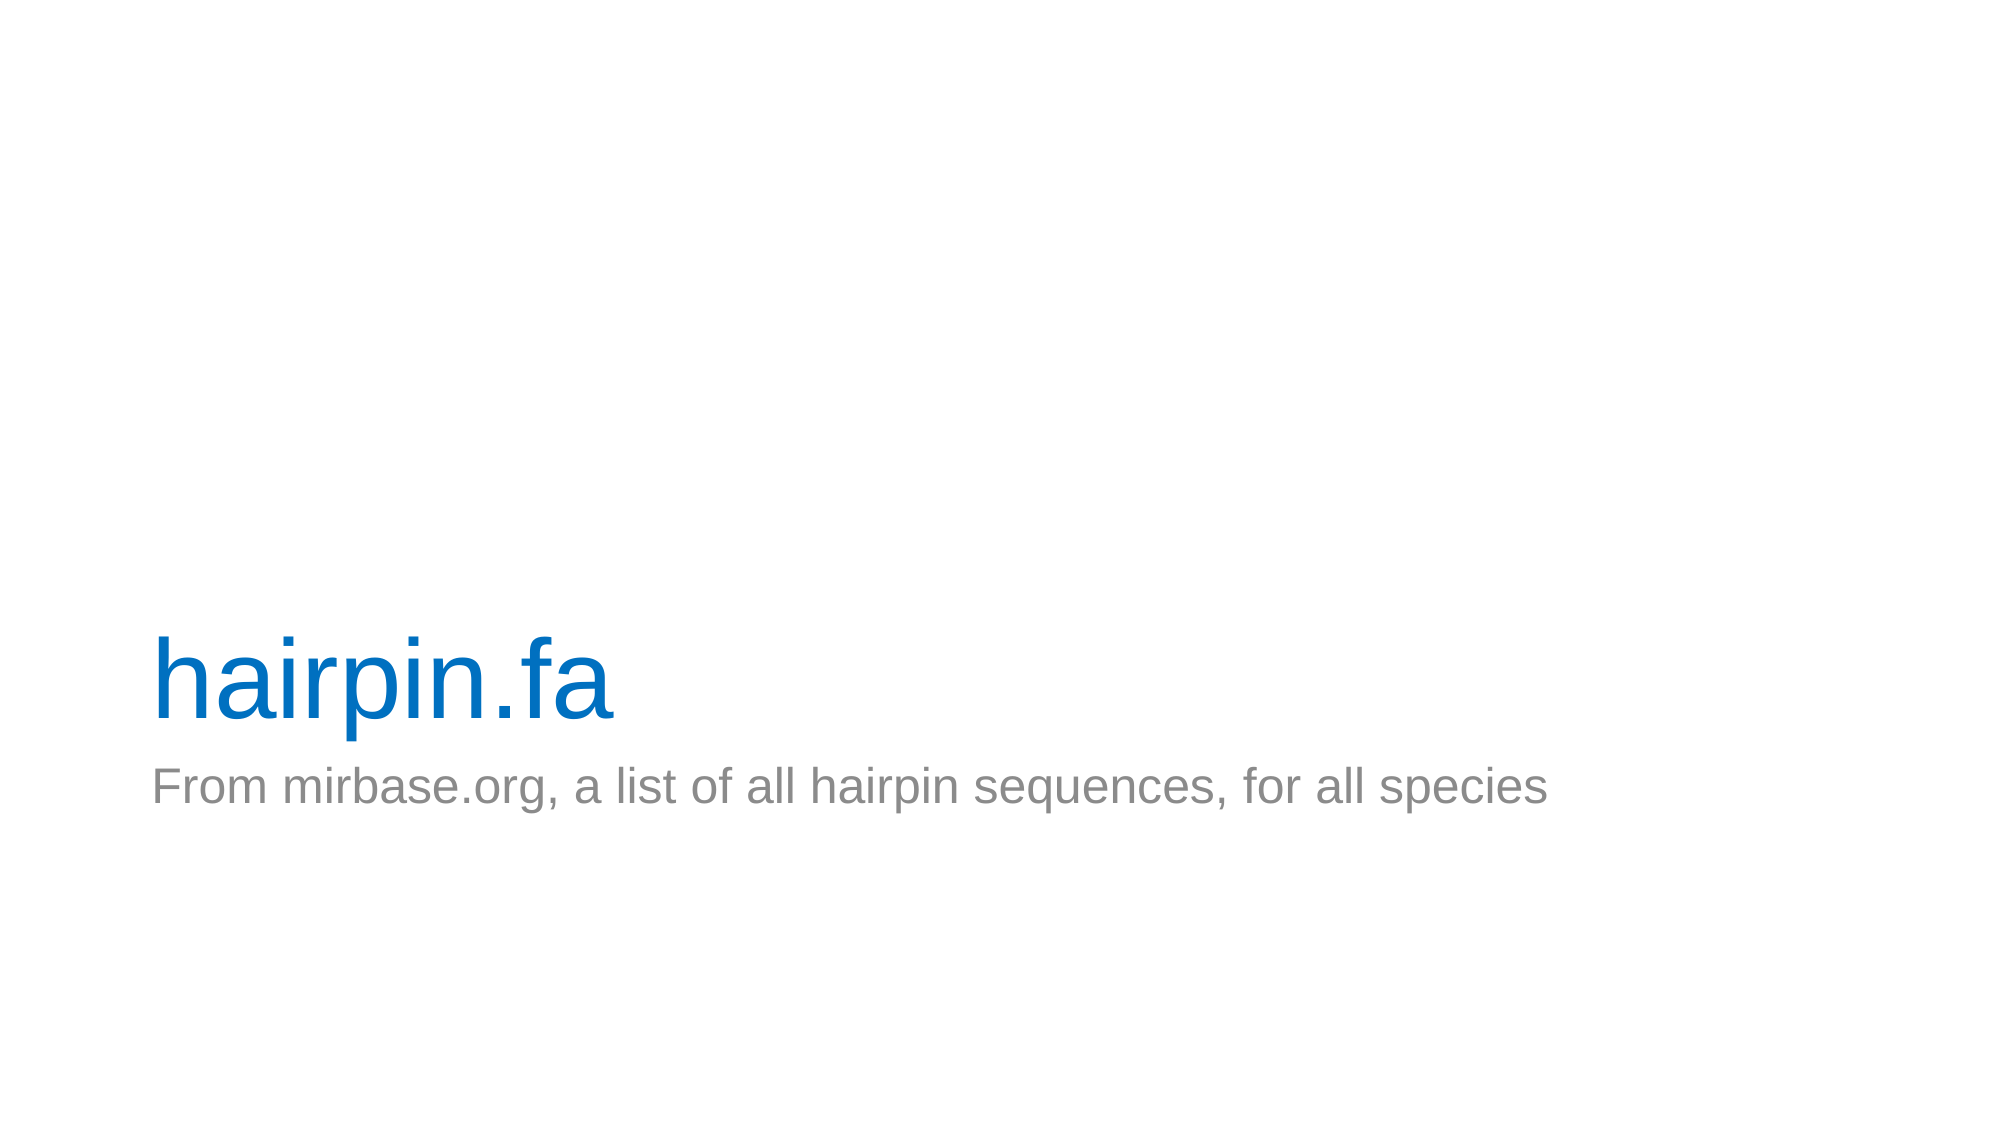

# hairpin.fa
From mirbase.org, a list of all hairpin sequences, for all species